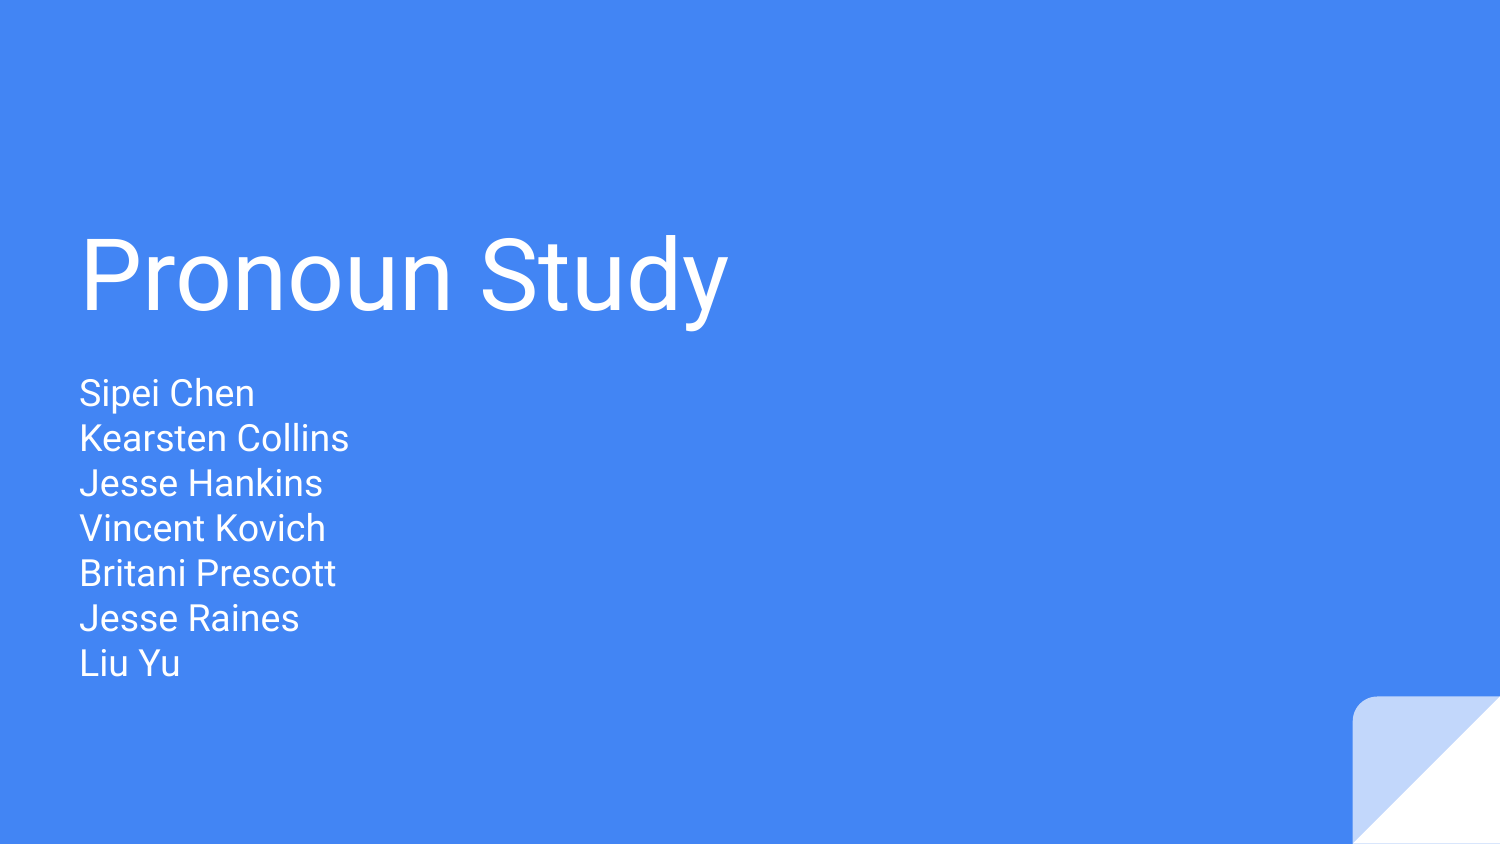

# Pronoun Study
Sipei Chen
Kearsten Collins
Jesse Hankins
Vincent Kovich
Britani Prescott
Jesse Raines
Liu Yu